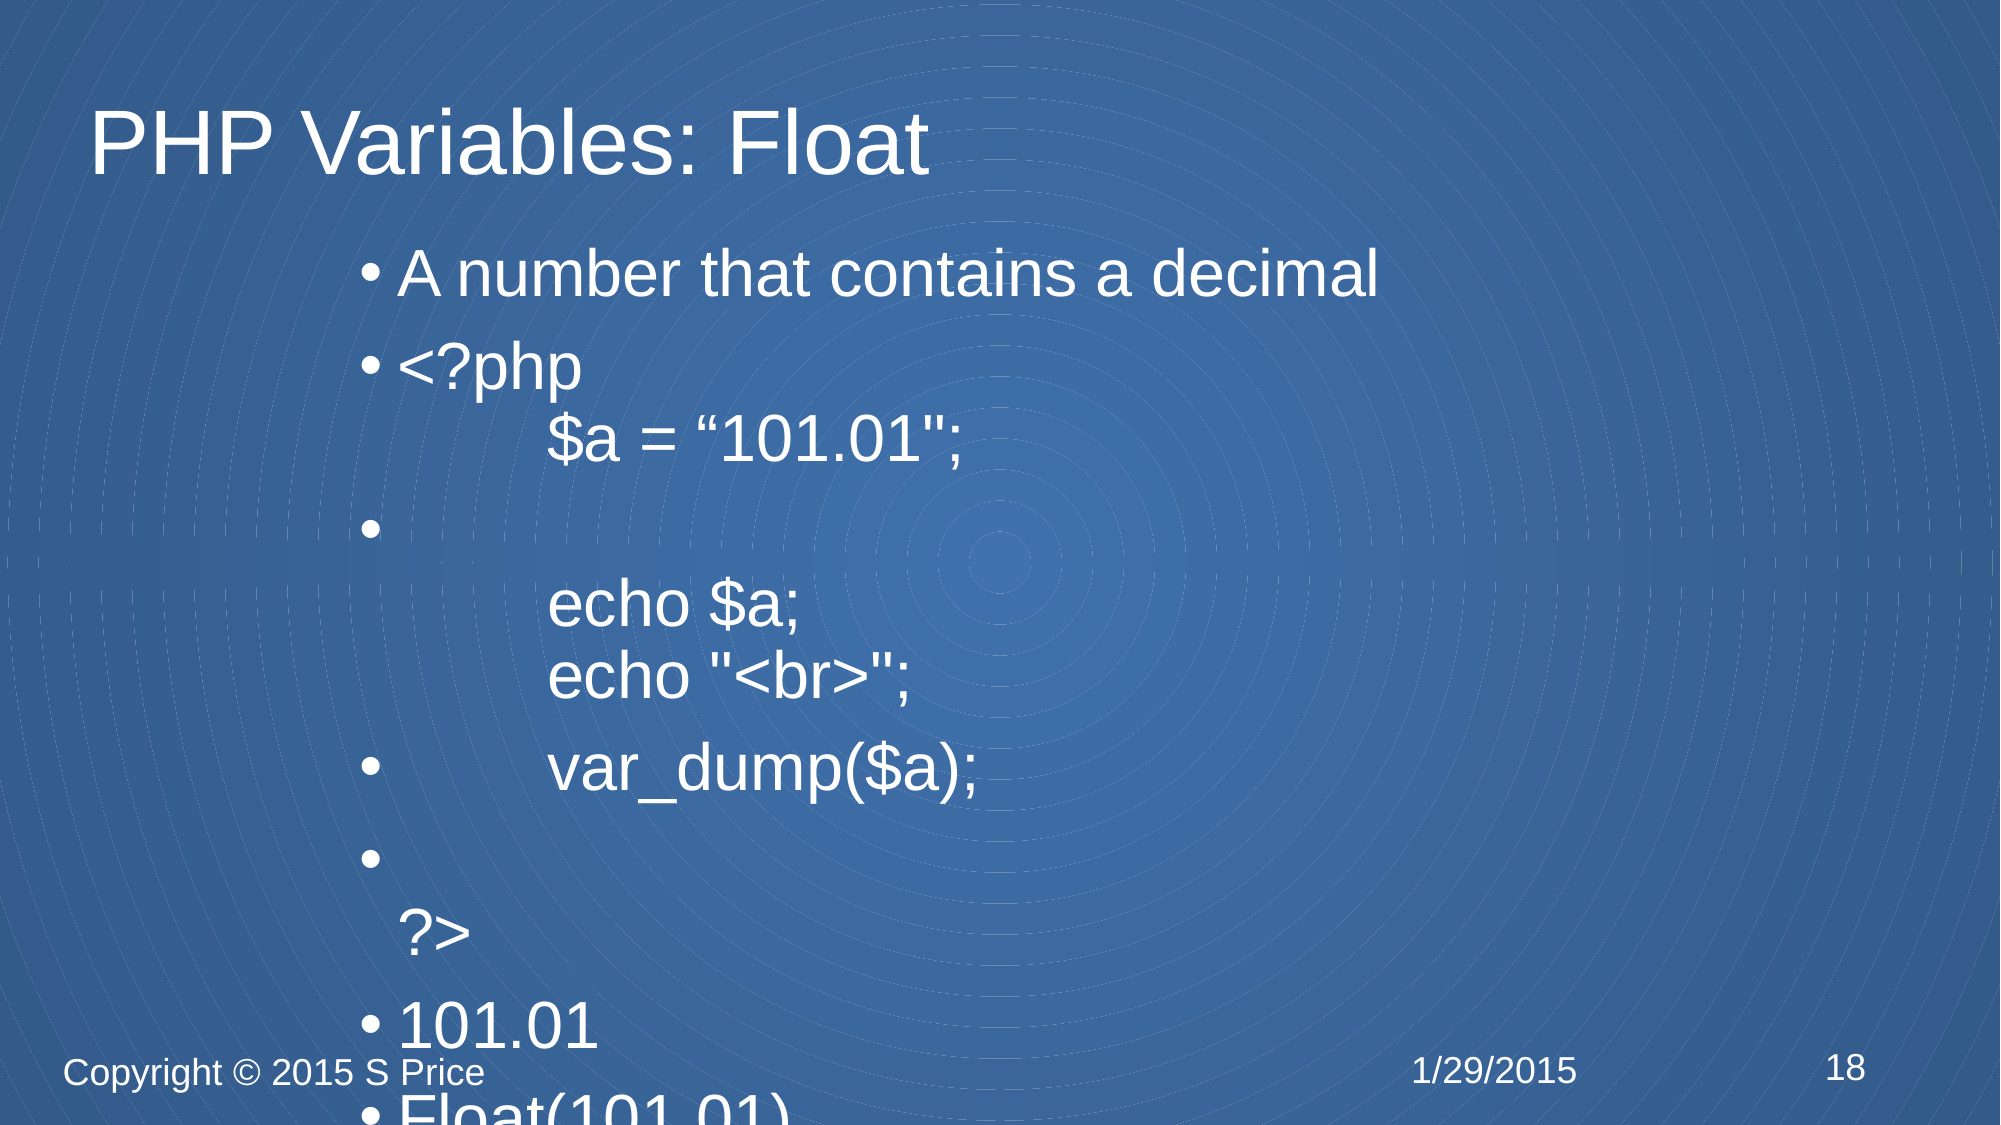

# PHP Variables: Float
A number that contains a decimal
<?php 
	$a = “101.01";
	echo $a;
	echo "<br>";
	var_dump($a);
?>
101.01
Float(101.01)
18
1/29/2015
Copyright © 2015 S Price